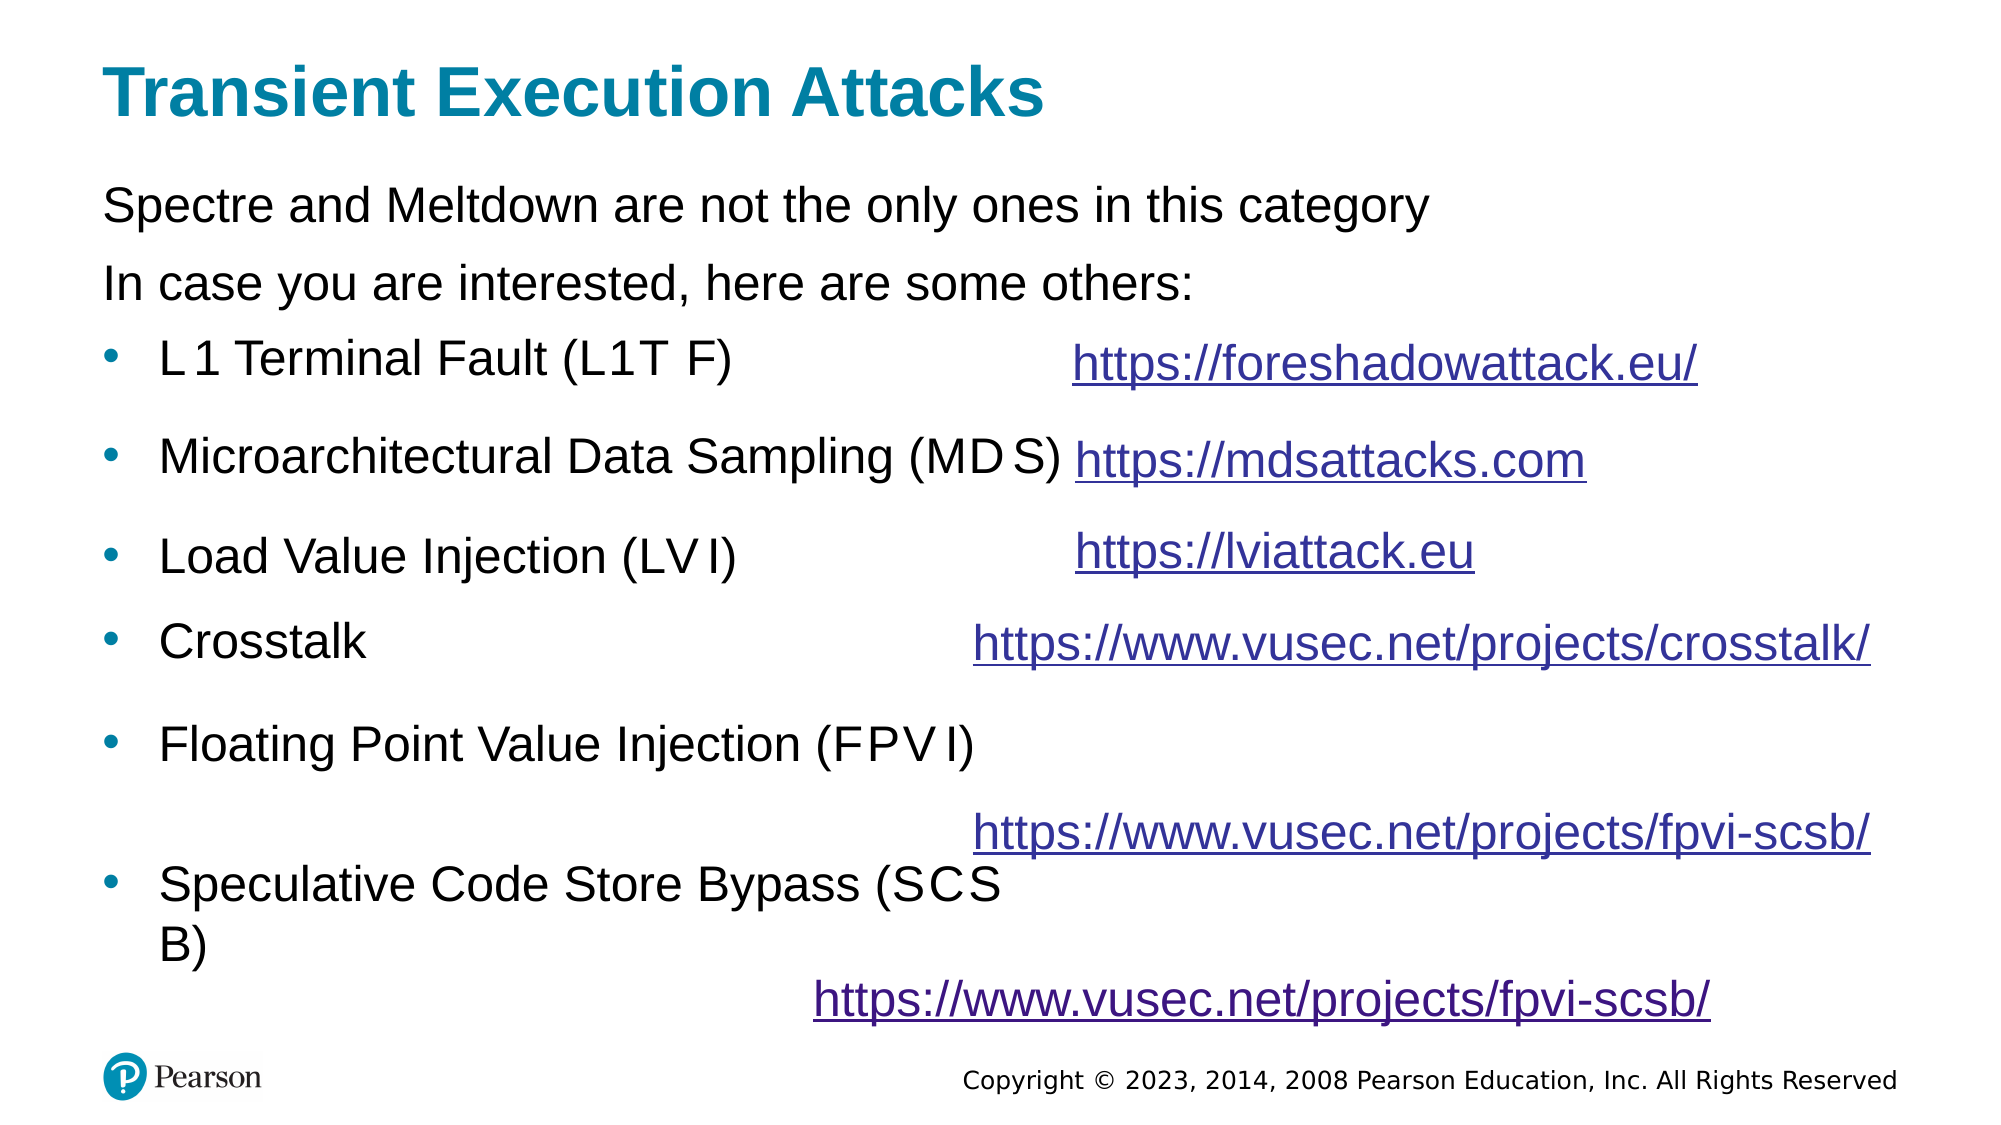

# Transient Execution Attacks
Spectre and Meltdown are not the only ones in this category
In case you are interested, here are some others:
L 1 Terminal Fault (L 1 T  F)
https://foreshadowattack.eu/
Microarchitectural Data Sampling (M D S)
https://mdsattacks.com
https://lviattack.eu
Load Value Injection (L V I)
Crosstalk
https://www.vusec.net/projects/crosstalk/
Floating Point Value Injection (F P V I)
https://www.vusec.net/projects/fpvi-scsb/
Speculative Code Store Bypass (S C S B)
https://www.vusec.net/projects/fpvi-scsb/